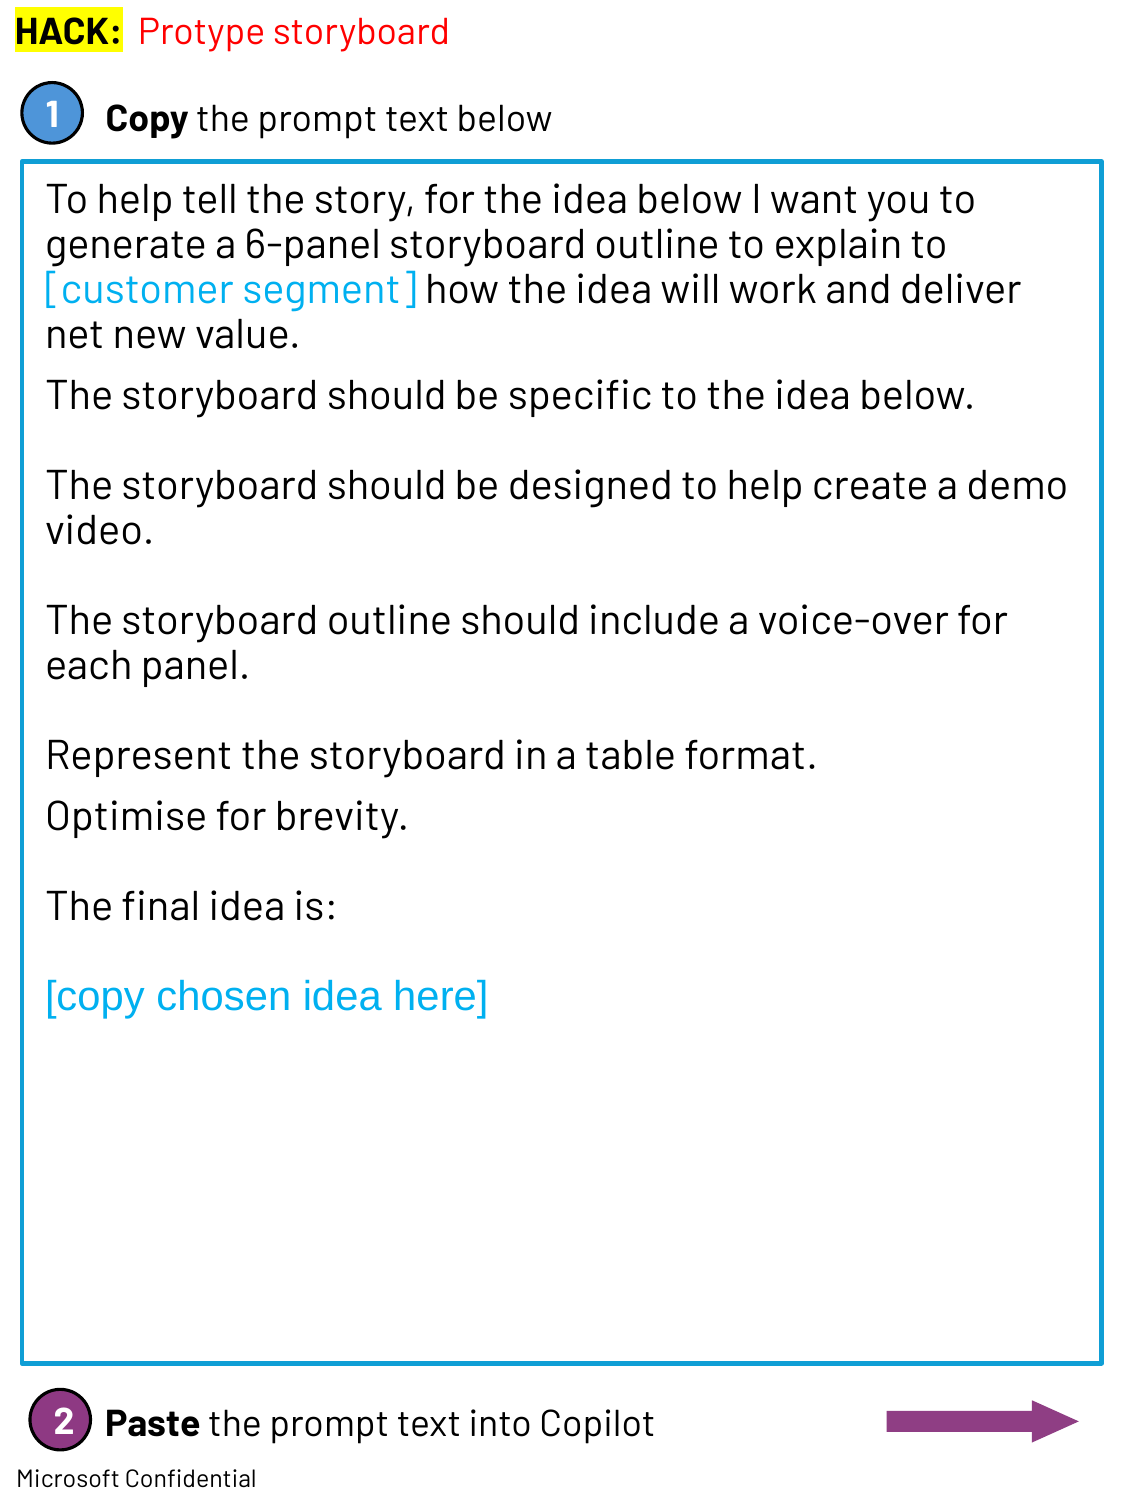

HACK:  Protype storyboard

To help tell the story, for the idea below I want you to generate a 6-panel storyboard outline to explain to [customer segment] how the idea will work and deliver net new value.
The storyboard should be specific to the idea below.
The storyboard should be designed to help create a demo video.
The storyboard outline should include a voice-over for each panel.
Represent the storyboard in a table format.
Optimise for brevity.
The final idea is:
[copy chosen idea here]